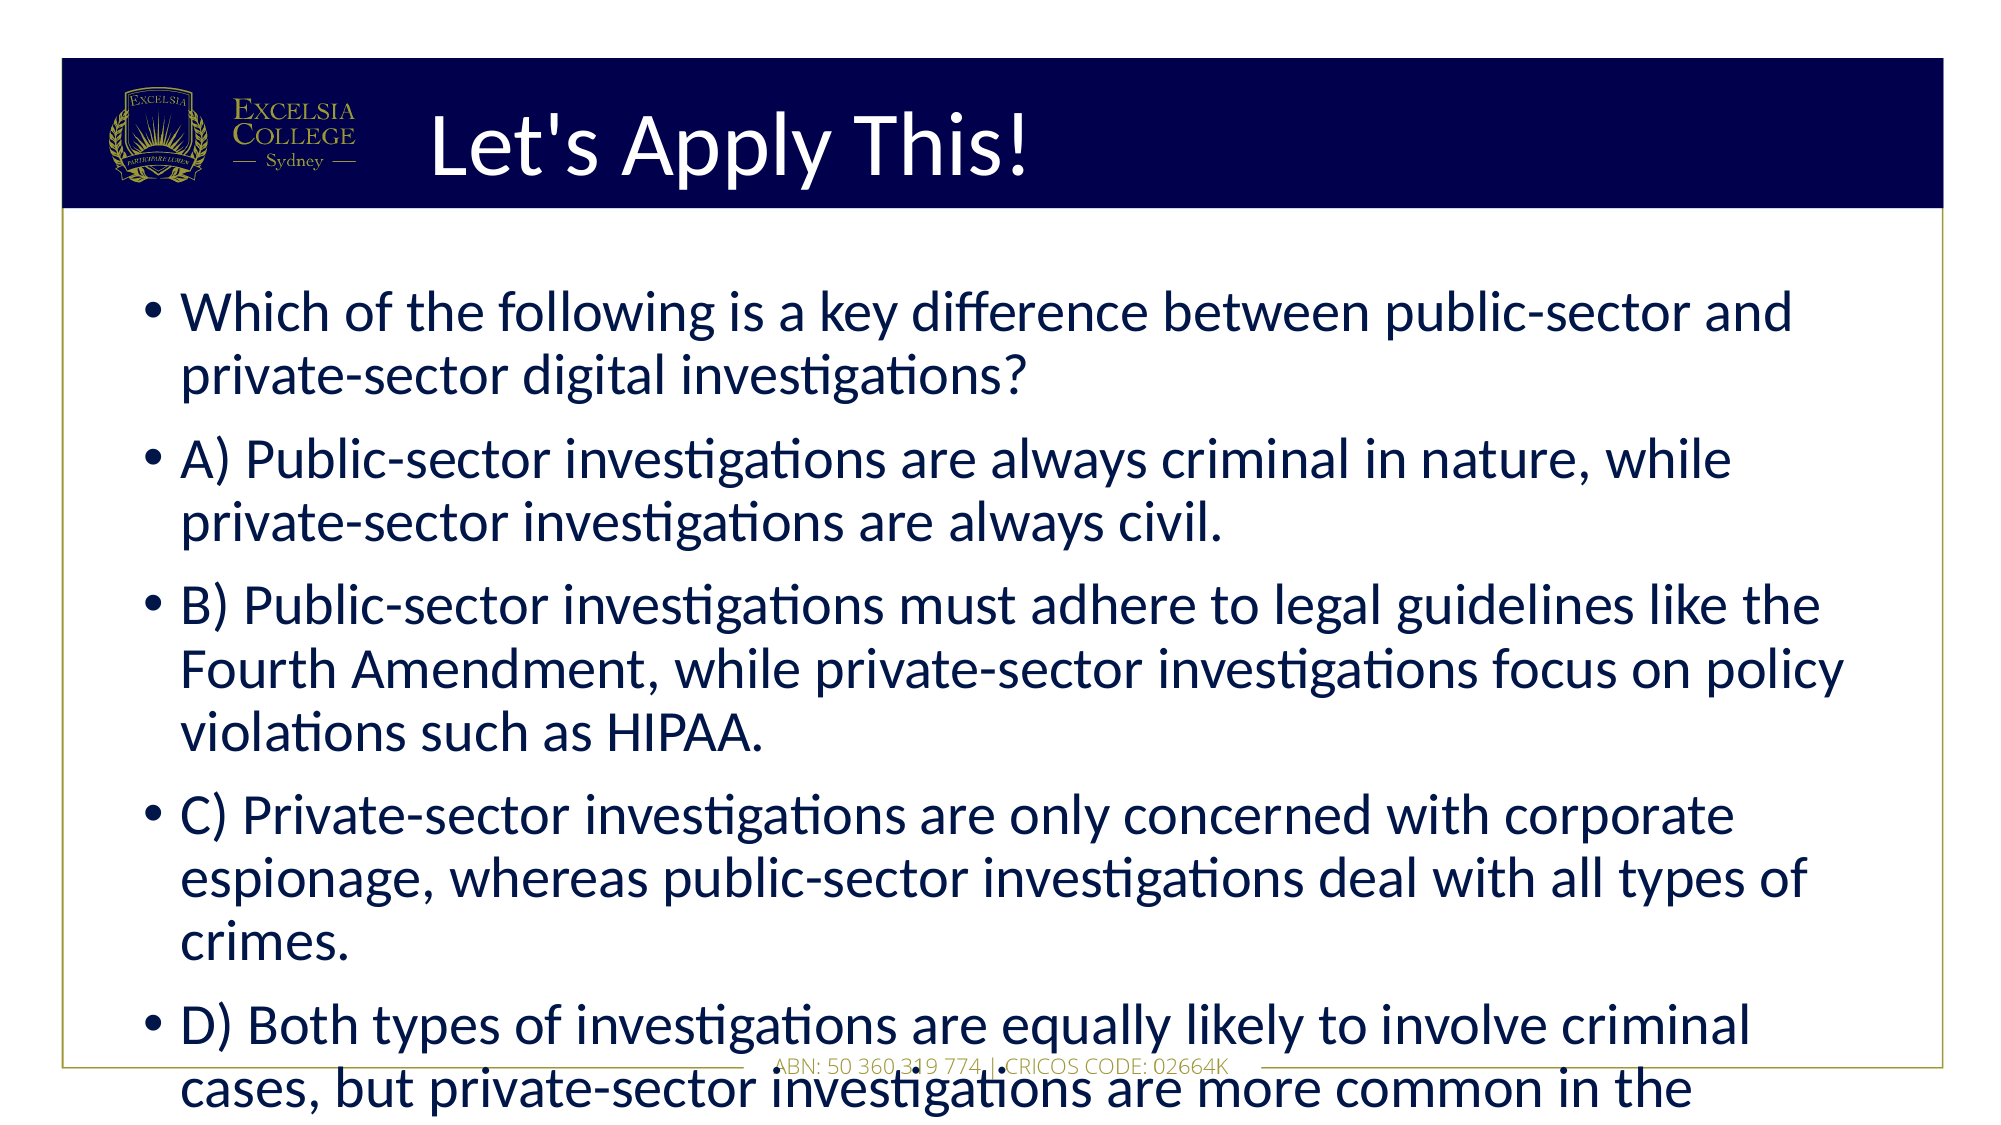

# Let's Apply This!
Which of the following is a key difference between public-sector and private-sector digital investigations?
A) Public-sector investigations are always criminal in nature, while private-sector investigations are always civil.
B) Public-sector investigations must adhere to legal guidelines like the Fourth Amendment, while private-sector investigations focus on policy violations such as HIPAA.
C) Private-sector investigations are only concerned with corporate espionage, whereas public-sector investigations deal with all types of crimes.
D) Both types of investigations are equally likely to involve criminal cases, but private-sector investigations are more common in the United States.